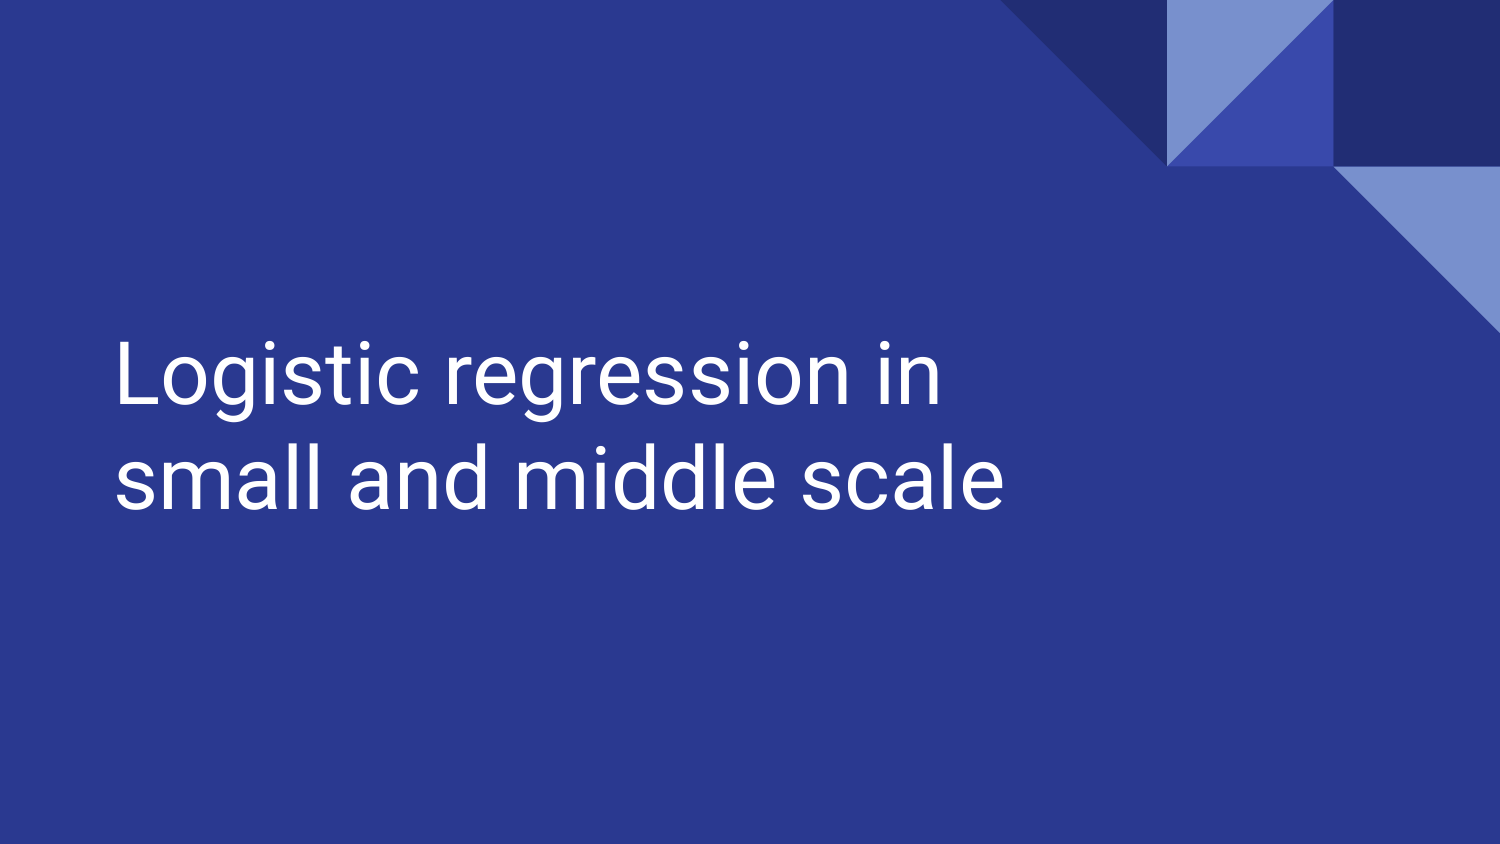

# Logistic regression in
small and middle scale